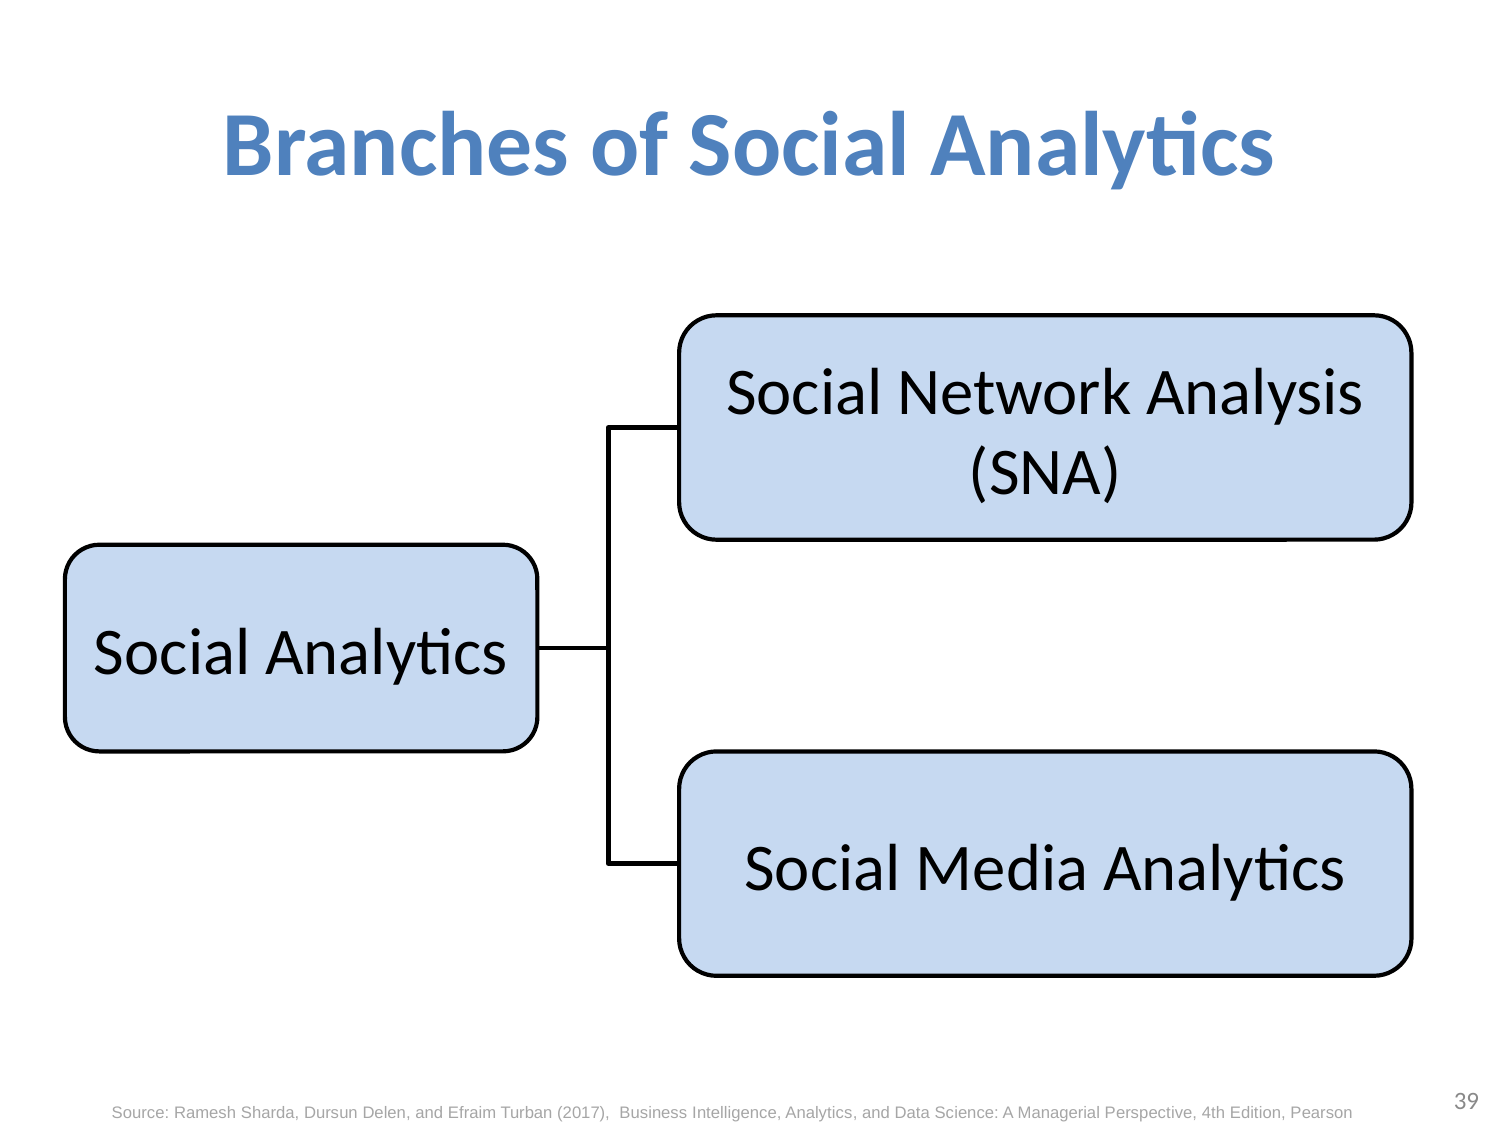

# Branches of Social Analytics
Social Network Analysis (SNA)
Social Analytics
Social Media Analytics
39
Source: Ramesh Sharda, Dursun Delen, and Efraim Turban (2017),  Business Intelligence, Analytics, and Data Science: A Managerial Perspective, 4th Edition, Pearson